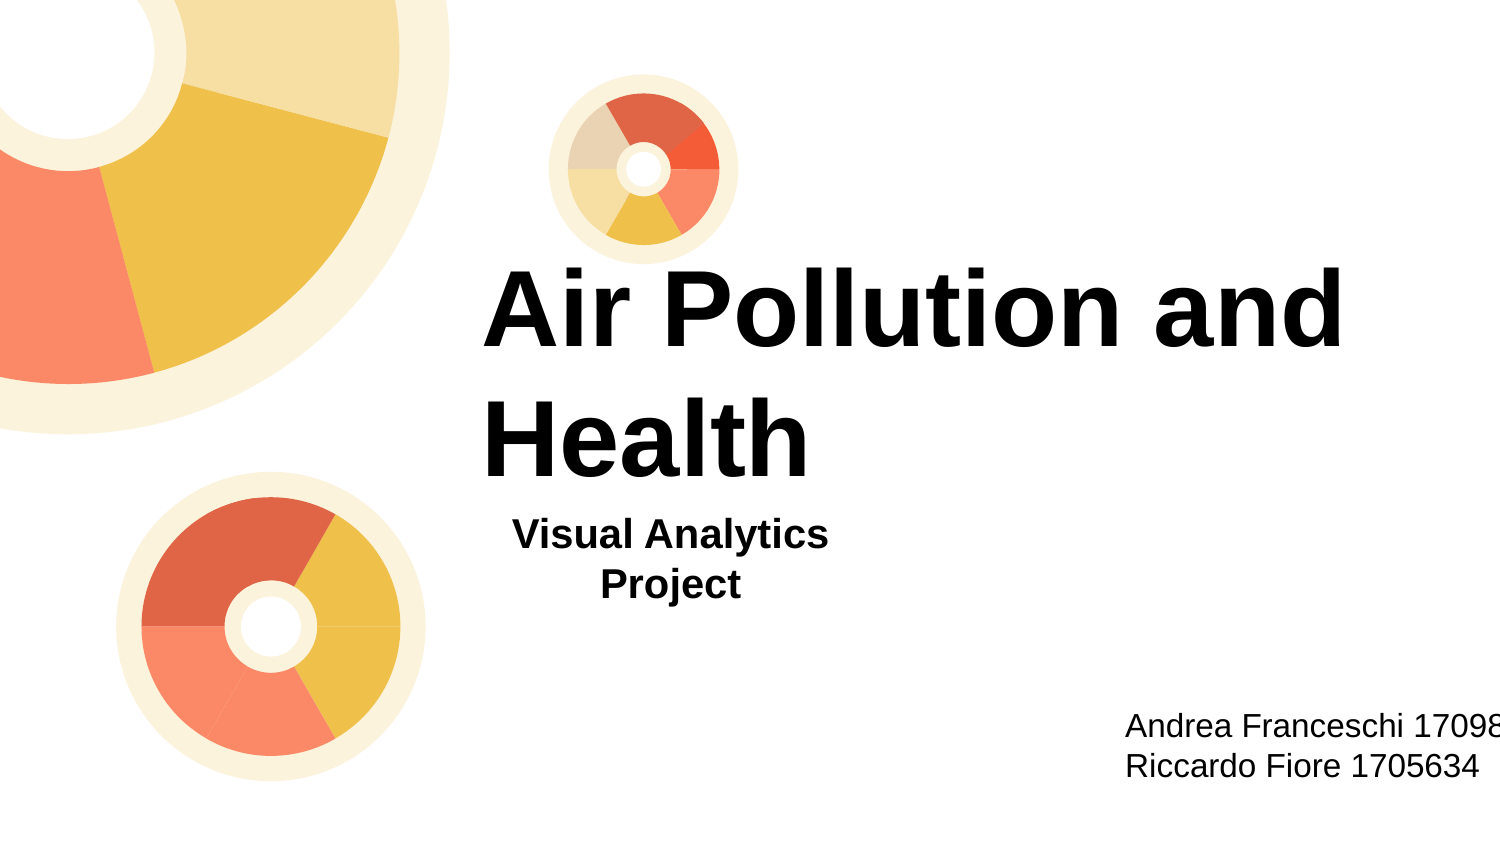

# Air Pollution and Health

Visual Analytics Project
Andrea Franceschi 1709888
Riccardo Fiore 1705634